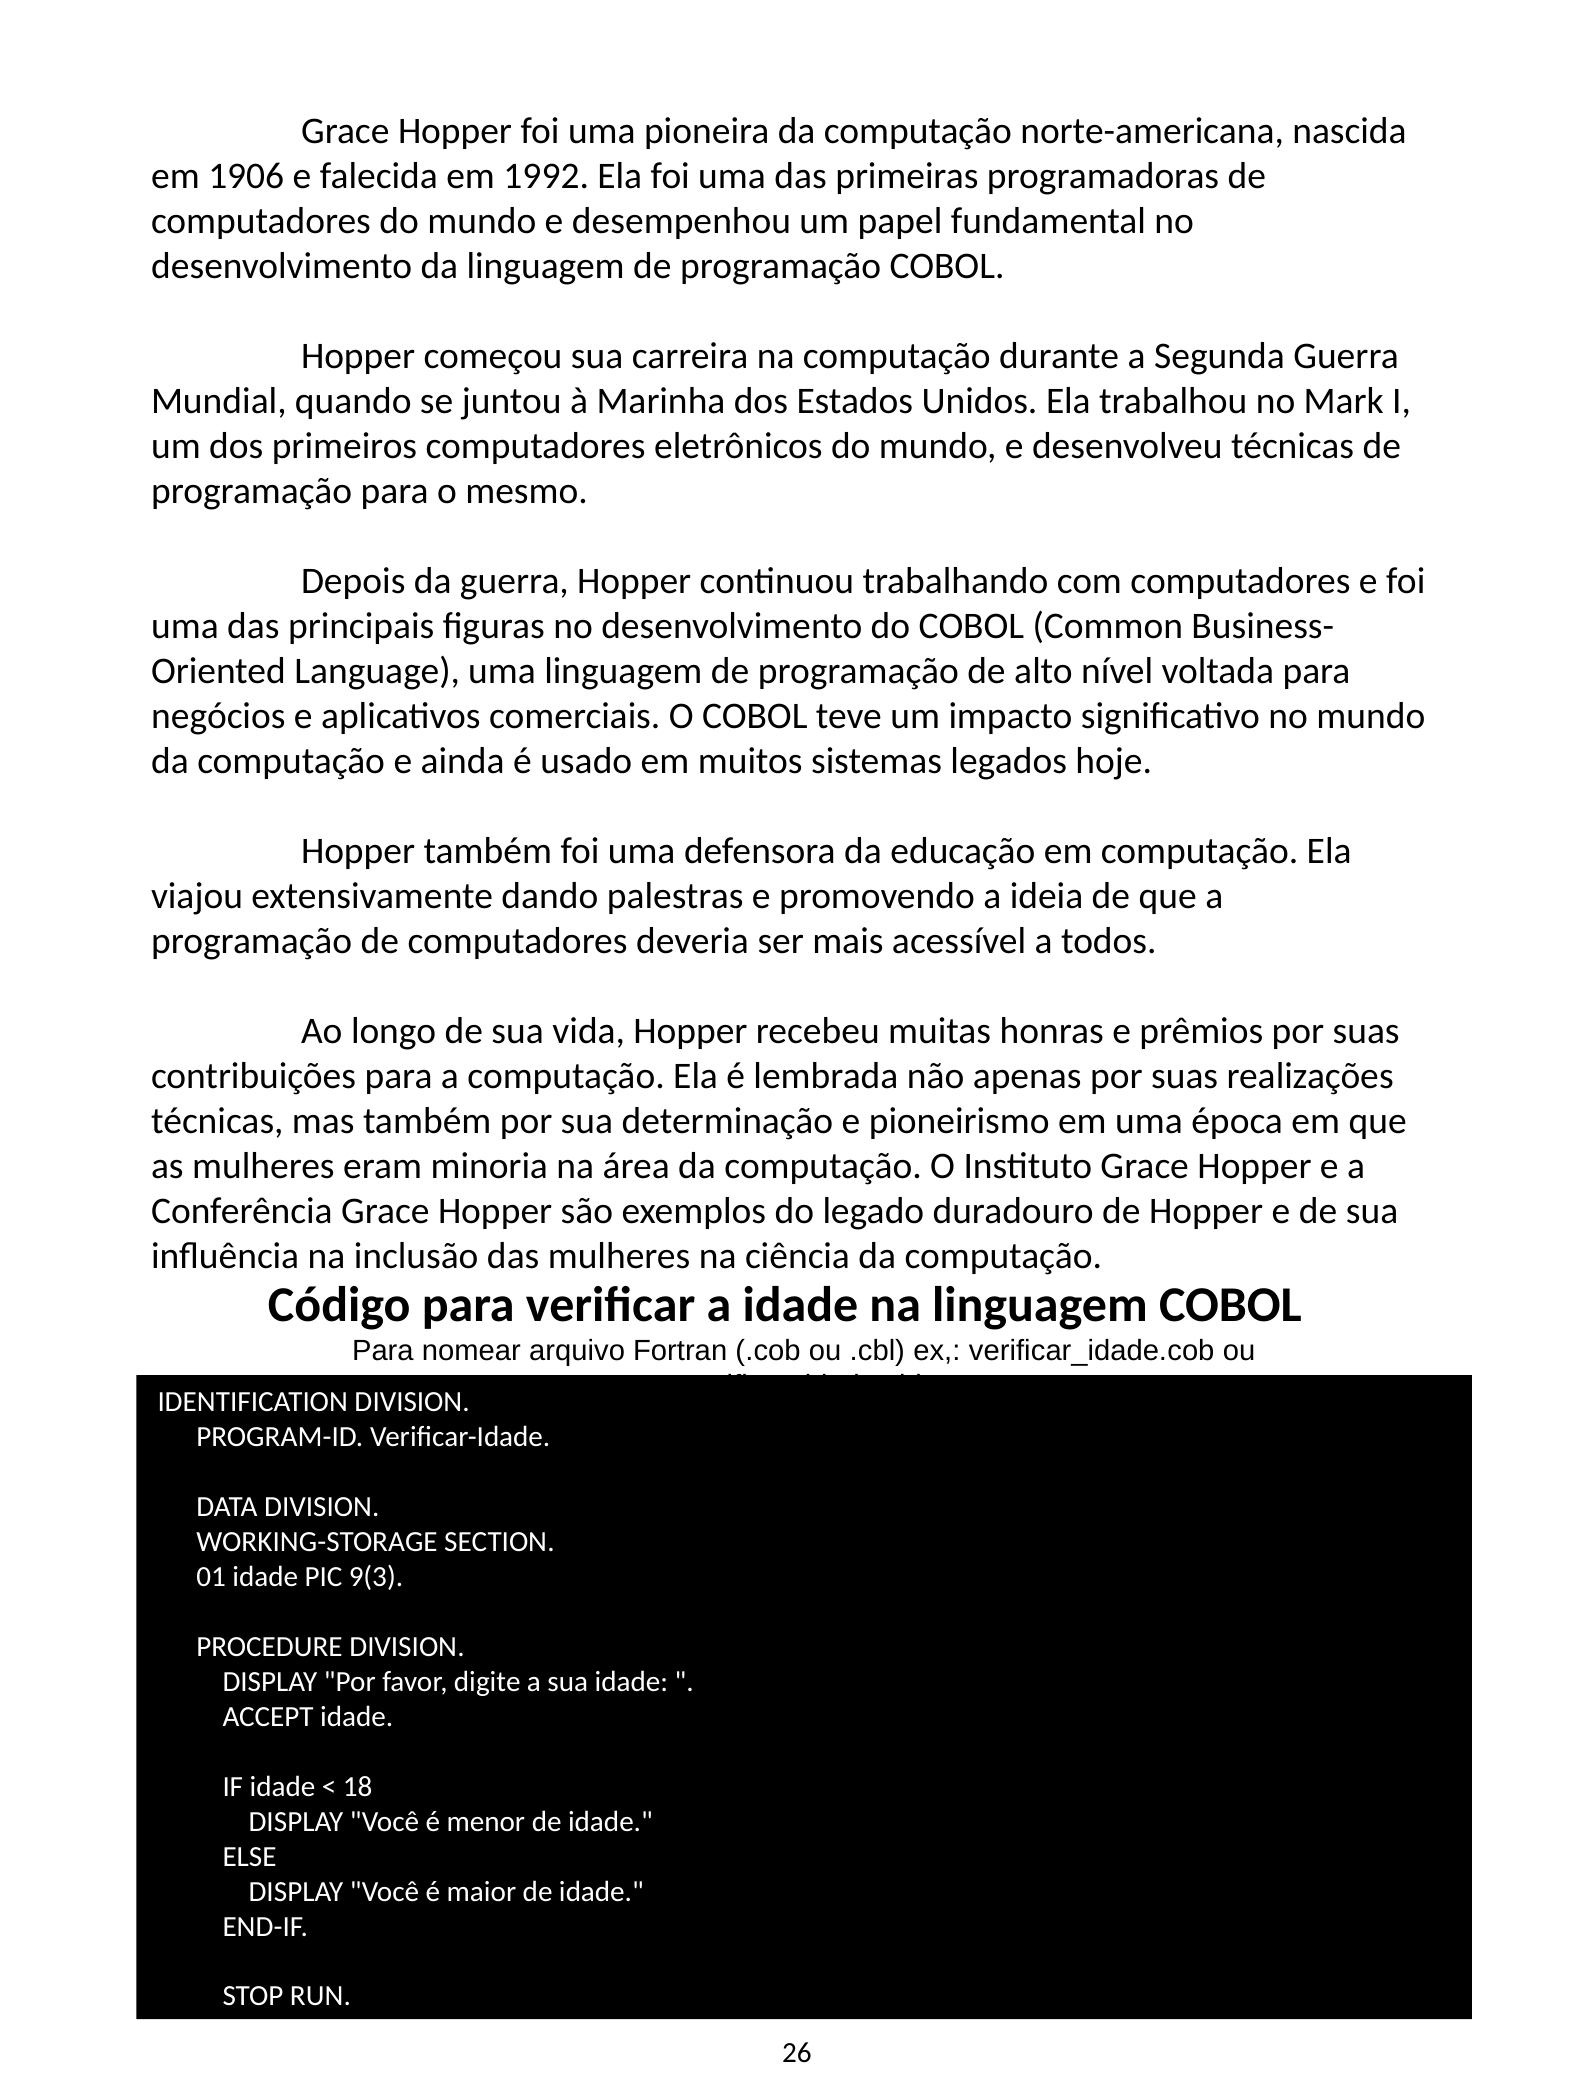

Grace Hopper foi uma pioneira da computação norte-americana, nascida em 1906 e falecida em 1992. Ela foi uma das primeiras programadoras de computadores do mundo e desempenhou um papel fundamental no desenvolvimento da linguagem de programação COBOL.

	Hopper começou sua carreira na computação durante a Segunda Guerra Mundial, quando se juntou à Marinha dos Estados Unidos. Ela trabalhou no Mark I, um dos primeiros computadores eletrônicos do mundo, e desenvolveu técnicas de programação para o mesmo.

	Depois da guerra, Hopper continuou trabalhando com computadores e foi uma das principais figuras no desenvolvimento do COBOL (Common Business-Oriented Language), uma linguagem de programação de alto nível voltada para negócios e aplicativos comerciais. O COBOL teve um impacto significativo no mundo da computação e ainda é usado em muitos sistemas legados hoje.

	Hopper também foi uma defensora da educação em computação. Ela viajou extensivamente dando palestras e promovendo a ideia de que a programação de computadores deveria ser mais acessível a todos.

	Ao longo de sua vida, Hopper recebeu muitas honras e prêmios por suas contribuições para a computação. Ela é lembrada não apenas por suas realizações técnicas, mas também por sua determinação e pioneirismo em uma época em que as mulheres eram minoria na área da computação. O Instituto Grace Hopper e a Conferência Grace Hopper são exemplos do legado duradouro de Hopper e de sua influência na inclusão das mulheres na ciência da computação.
Código para verificar a idade na linguagem COBOL
Para nomear arquivo Fortran (.cob ou .cbl) ex,: verificar_idade.cob ou verificar_idade.cbl
 IDENTIFICATION DIVISION.
       PROGRAM-ID. Verificar-Idade.

       DATA DIVISION.
       WORKING-STORAGE SECTION.
       01 idade PIC 9(3).

       PROCEDURE DIVISION.
           DISPLAY "Por favor, digite a sua idade: ".
           ACCEPT idade.

           IF idade < 18
               DISPLAY "Você é menor de idade."
           ELSE
               DISPLAY "Você é maior de idade."
           END-IF.

           STOP RUN.
26